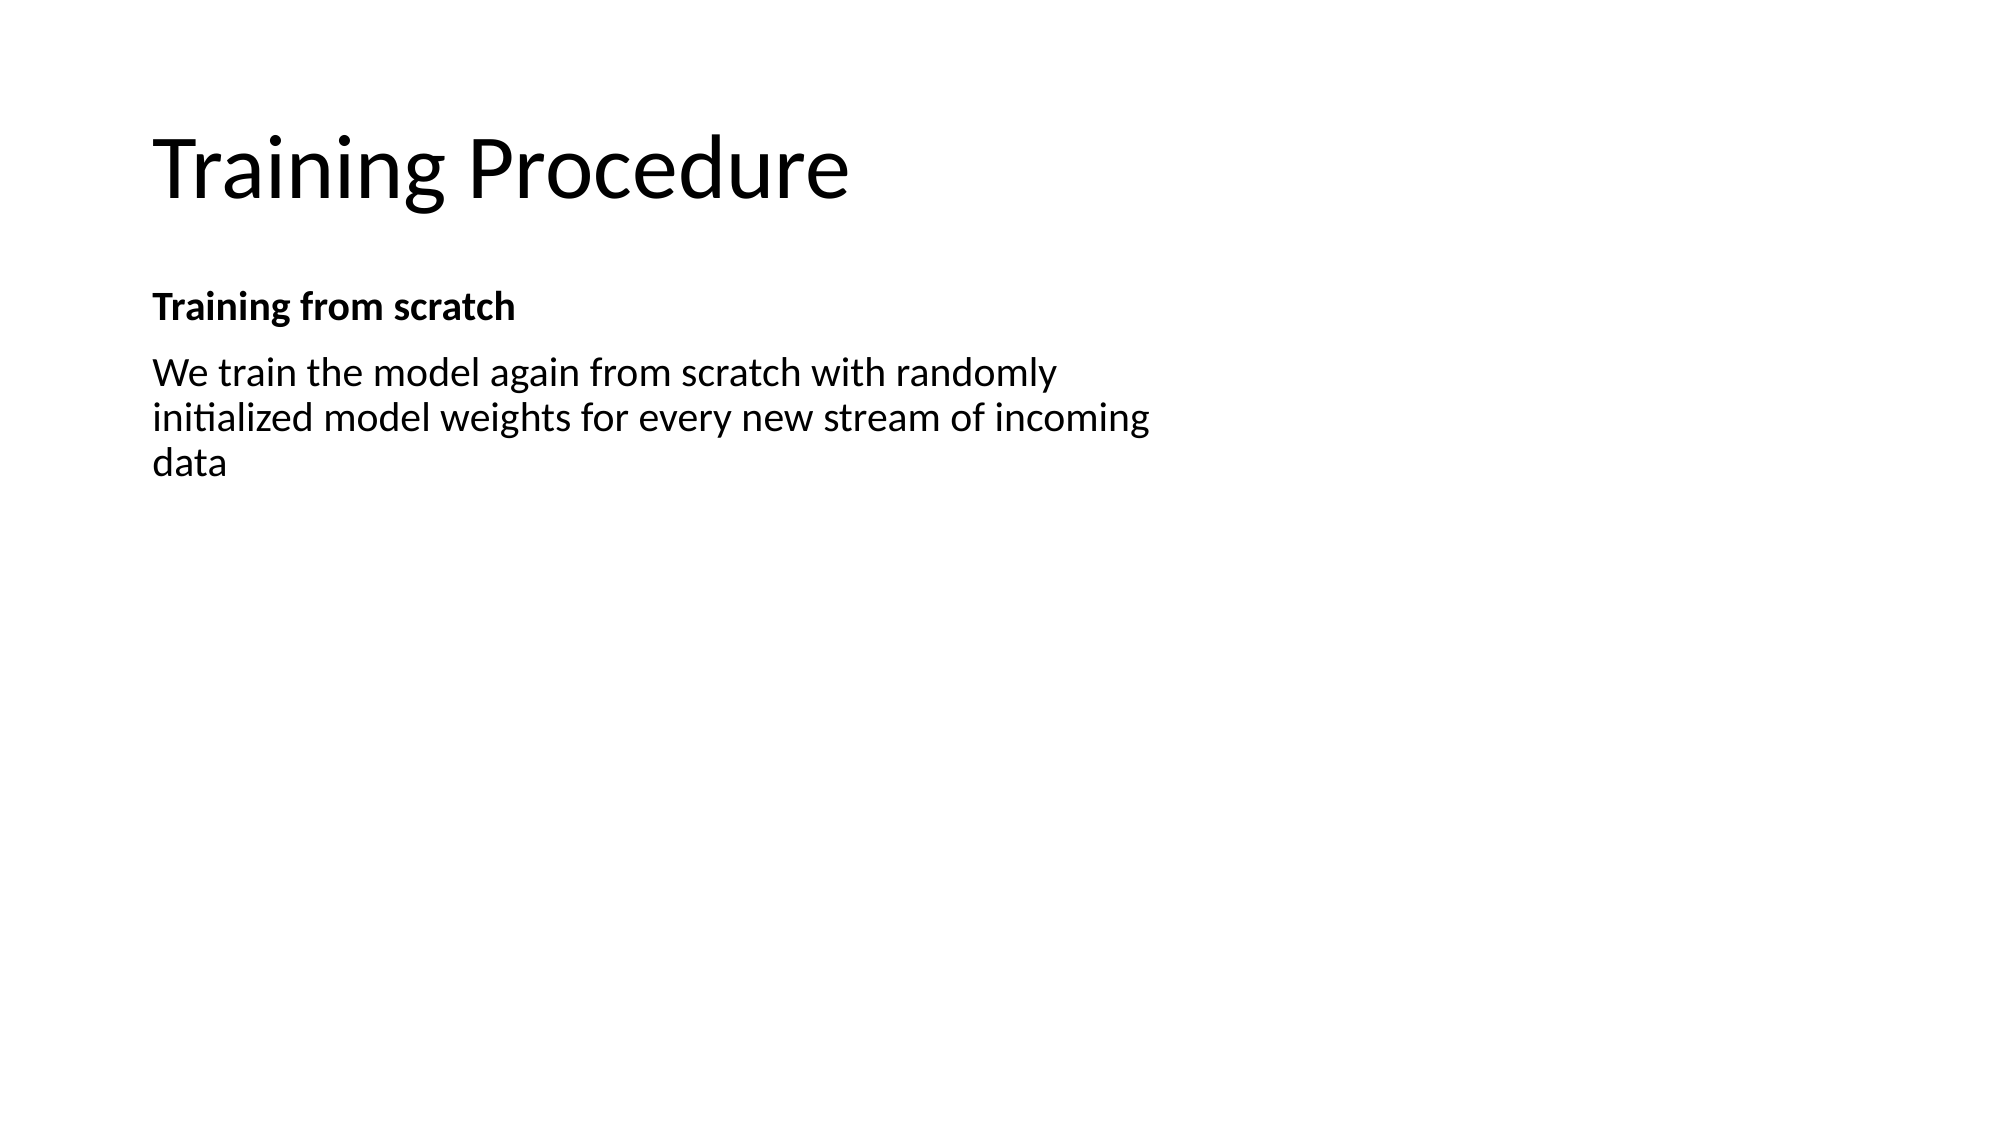

# Training Procedure
Training from scratch
We train the model again from scratch with randomly initialized model weights for every new stream of incoming data